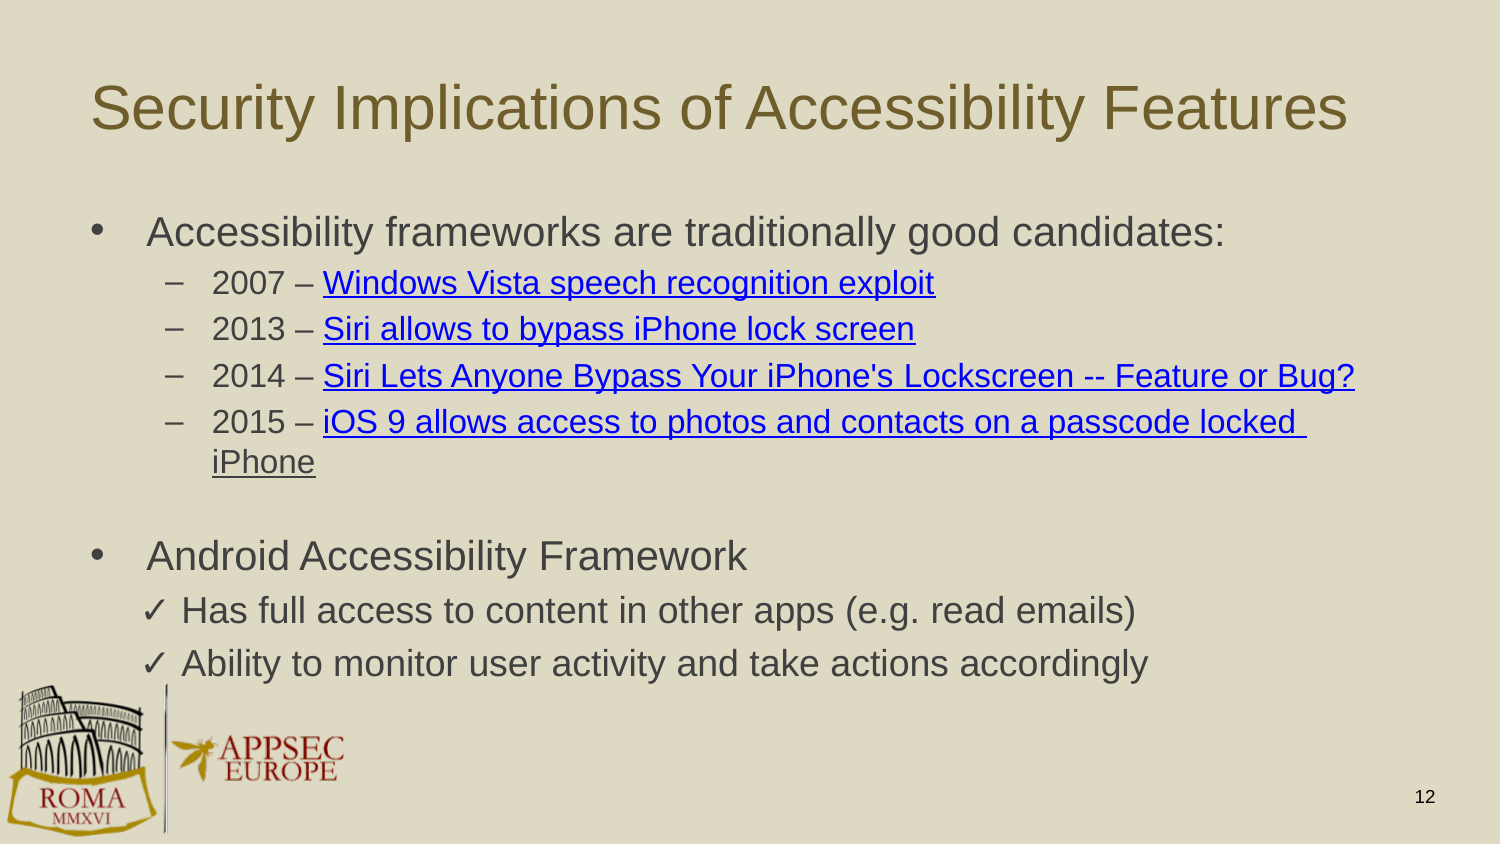

# Security Implications of Accessibility Features
Accessibility frameworks are traditionally good candidates:
2007 – Windows Vista speech recognition exploit
2013 – Siri allows to bypass iPhone lock screen
2014 – Siri Lets Anyone Bypass Your iPhone's Lockscreen -- Feature or Bug?
2015 – iOS 9 allows access to photos and contacts on a passcode locked iPhone
Android Accessibility Framework
✓ Has full access to content in other apps (e.g. read emails)
✓ Ability to monitor user activity and take actions accordingly
12